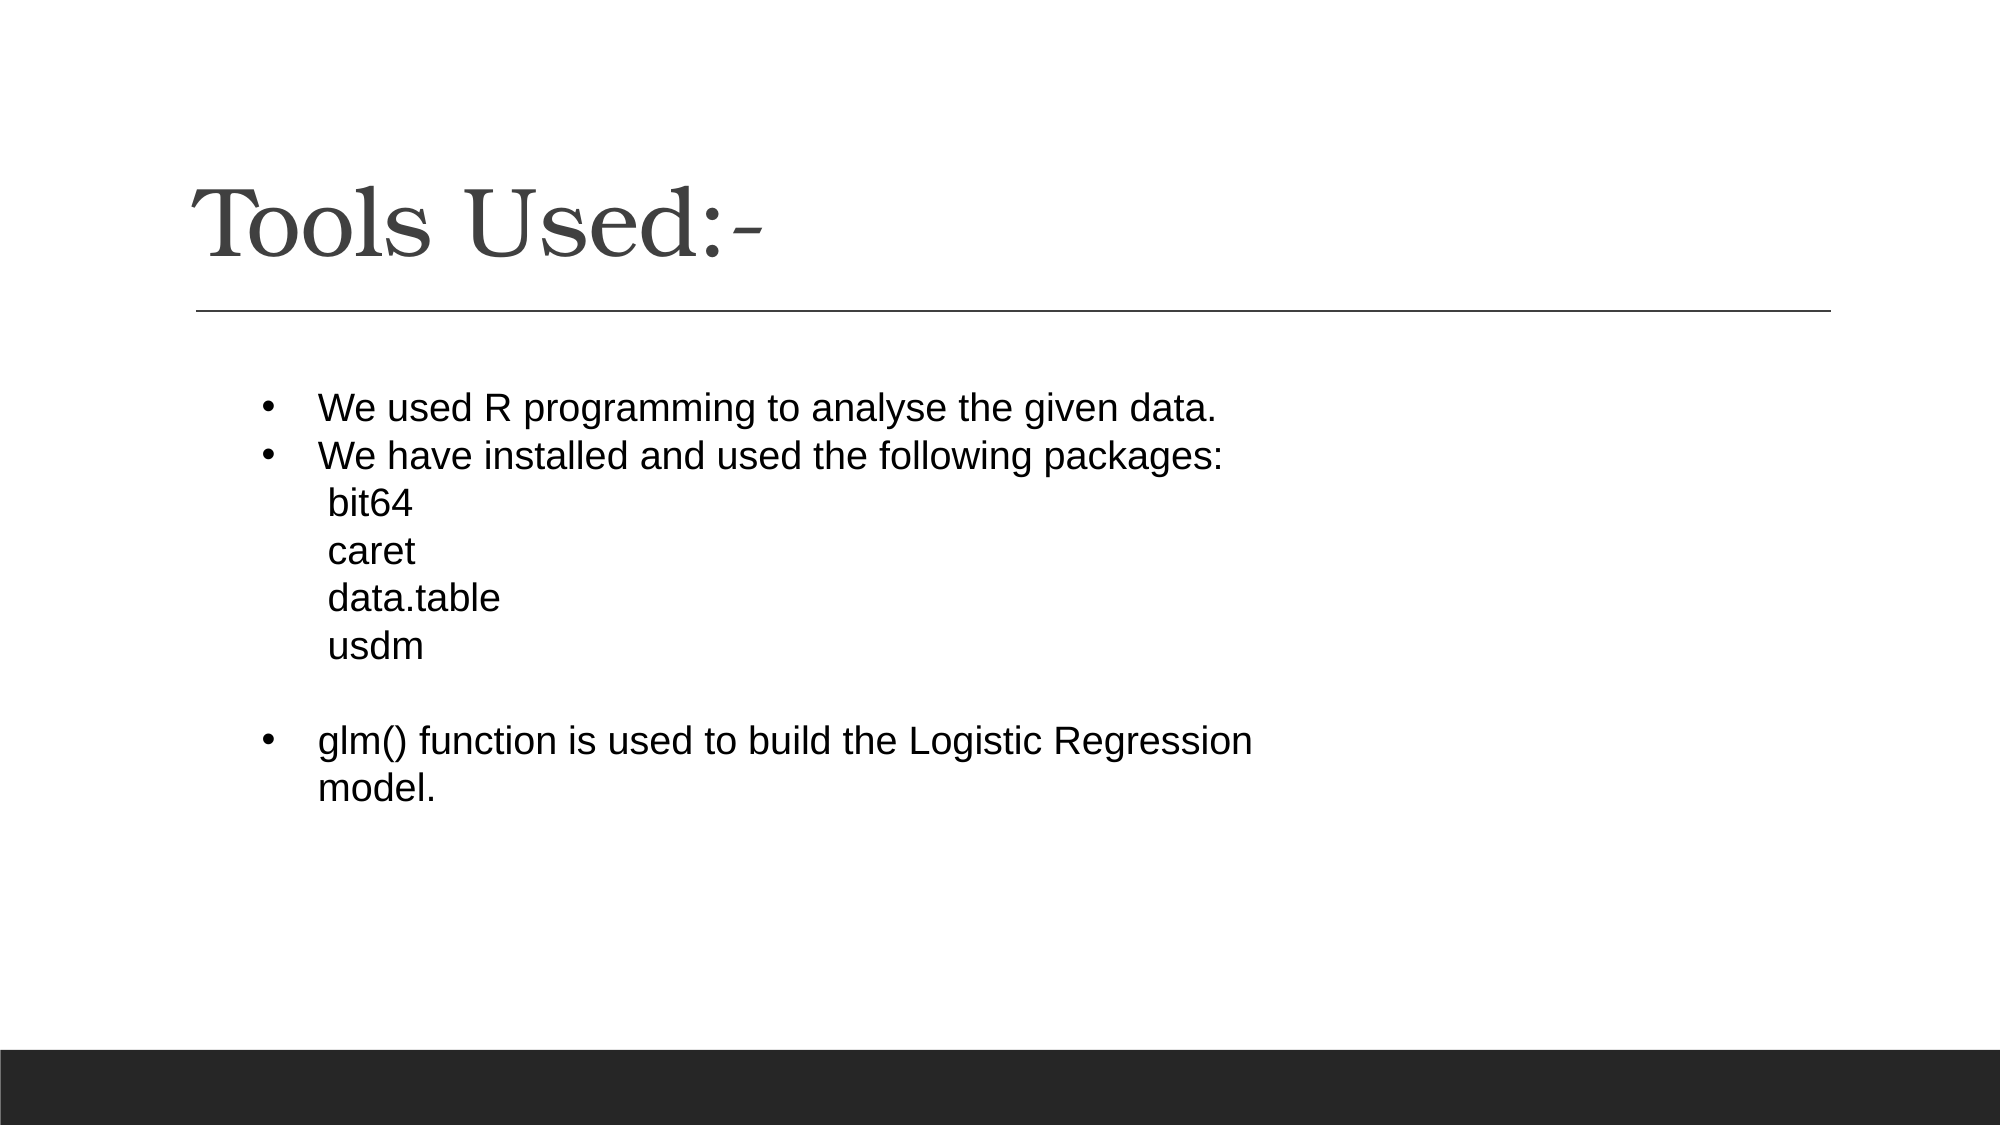

# Tools Used:-
We used R programming to analyse the given data.
We have installed and used the following packages:
      bit64
      caret
      data.table
      usdm

glm() function is used to build the Logistic Regression model.